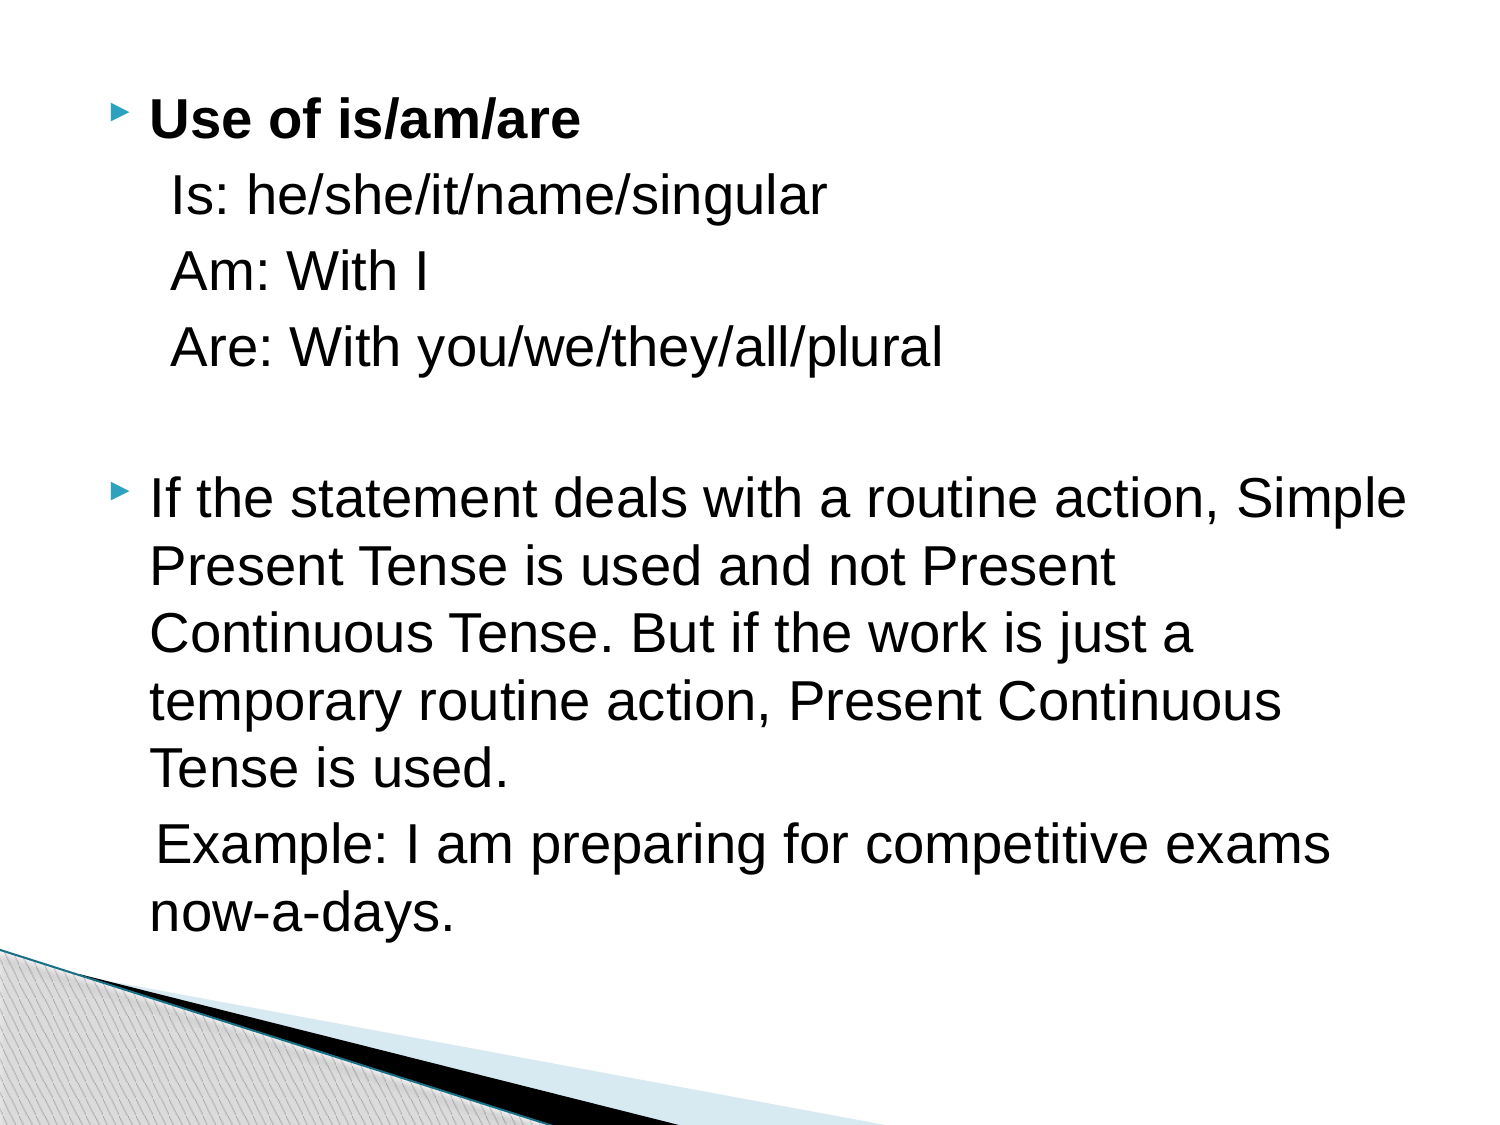

Use of is/am/are
    Is: he/she/it/name/singular
    Am: With I
    Are: With you/we/they/all/plural

If the statement deals with a routine action, Simple Present Tense is used and not Present Continuous Tense. But if the work is just a temporary routine action, Present Continuous Tense is used.
   Example: I am preparing for competitive exams now-a-days.